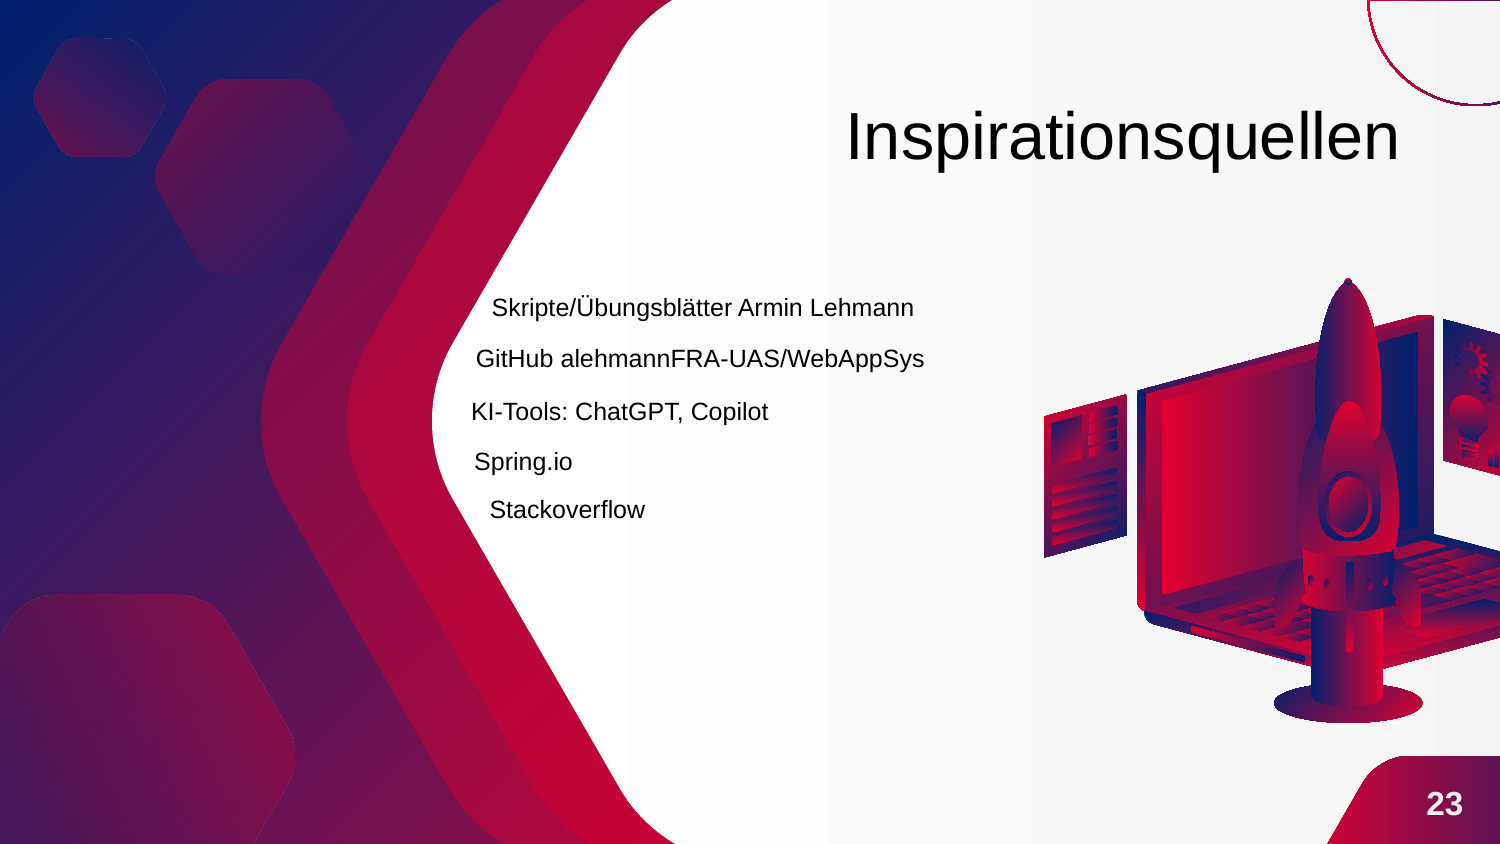

# Inspirationsquellen
Skripte/Übungsblätter Armin Lehmann

GitHub alehmannFRA-UAS/WebAppSys
KI-Tools: ChatGPT, Copilot
Spring.io
Stackoverflow
23